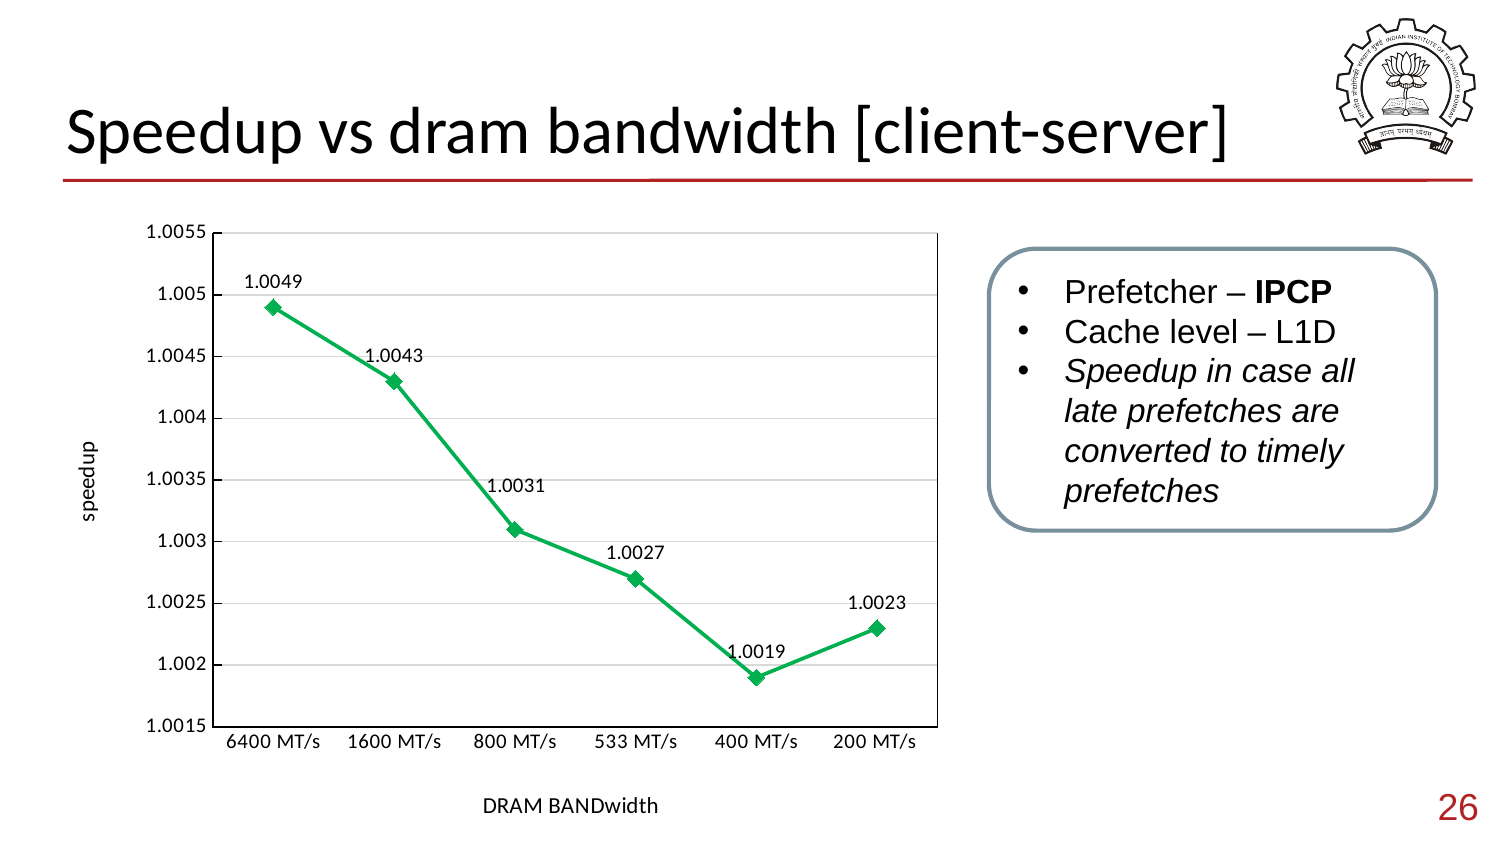

# Speedup vs dram bandwidth [client-server]

### Chart

| Category | speedup |
|---|---|
| 6400 MT/s | 1.0049 |
| 1600 MT/s | 1.0043 |
| 800 MT/s | 1.0031 |
| 533 MT/s | 1.0027 |
| 400 MT/s | 1.0019 |
| 200 MT/s  | 1.0023 |
Prefetcher – IPCP
Cache level – L1D
Speedup in case all late prefetches are converted to timely prefetches
26